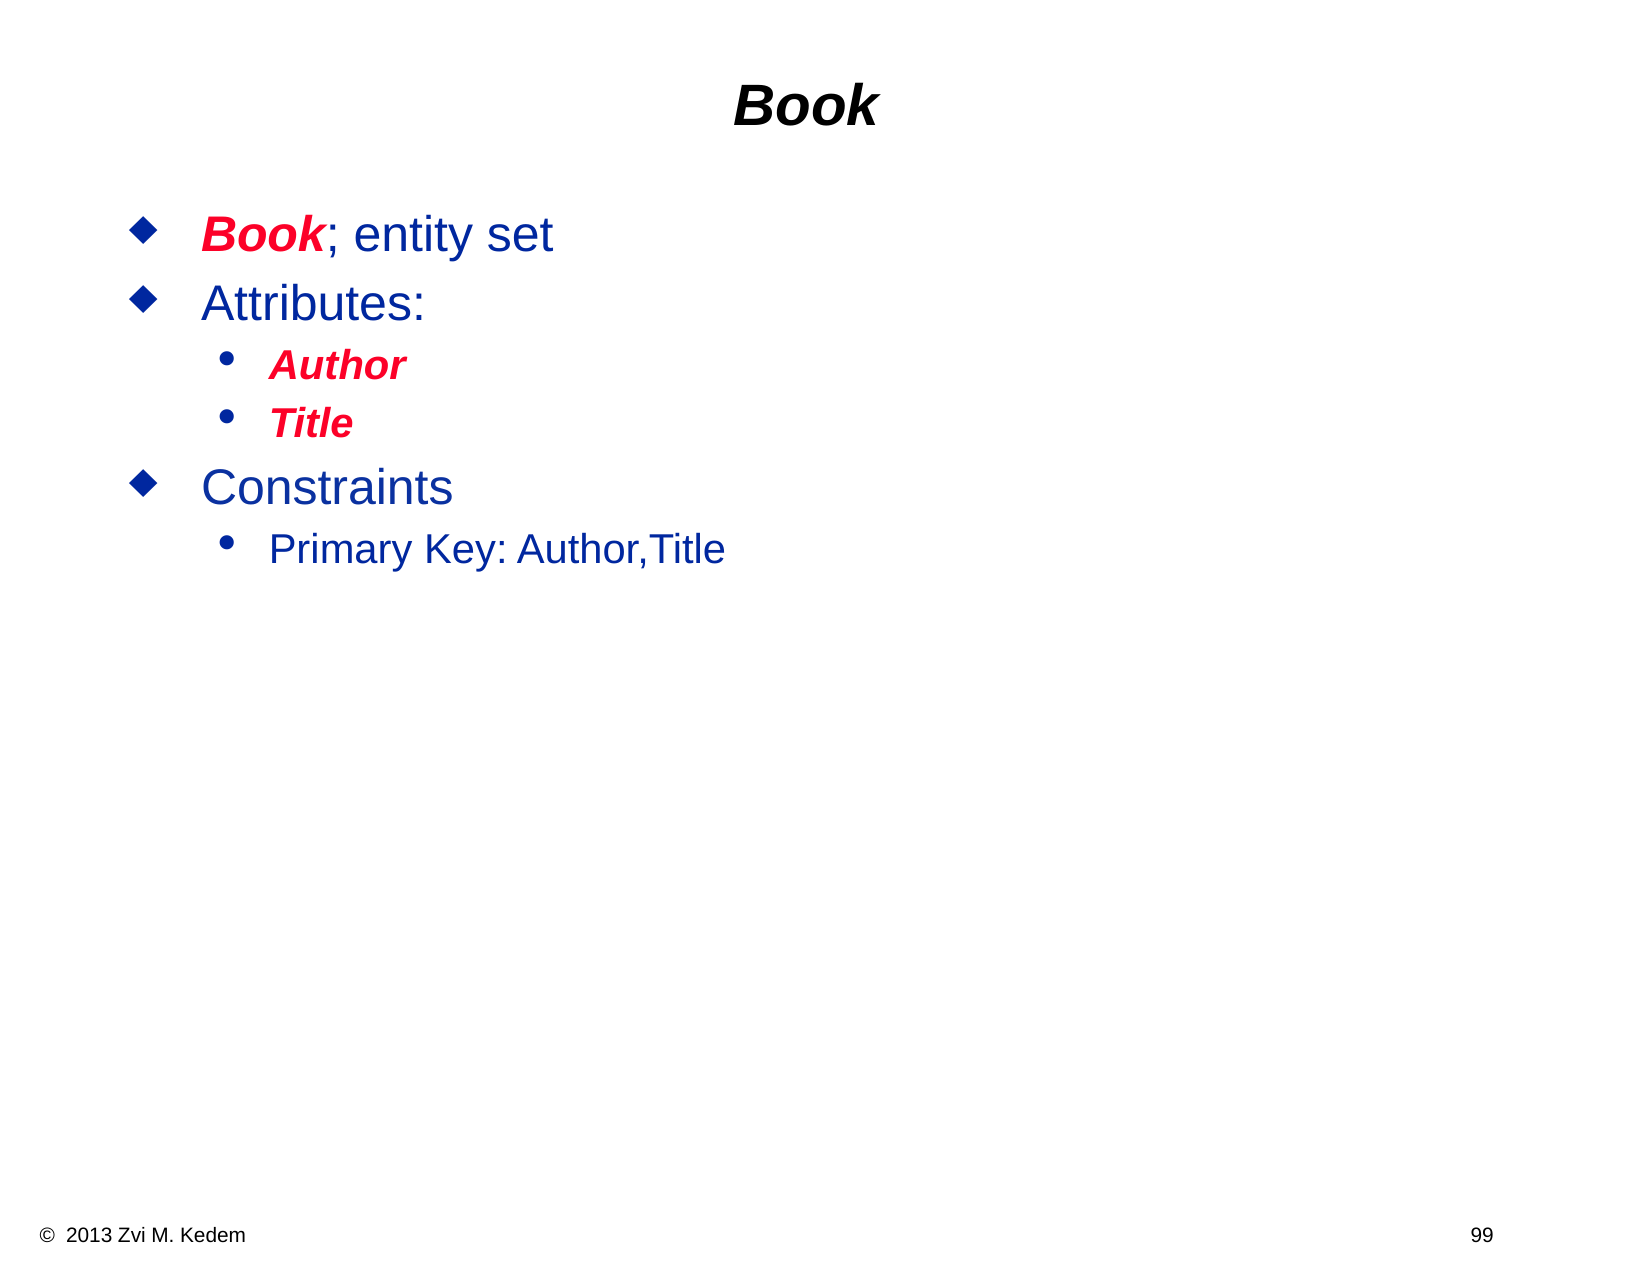

# Book
Book; entity set
Attributes:
Author
Title
Constraints
Primary Key: Author,Title